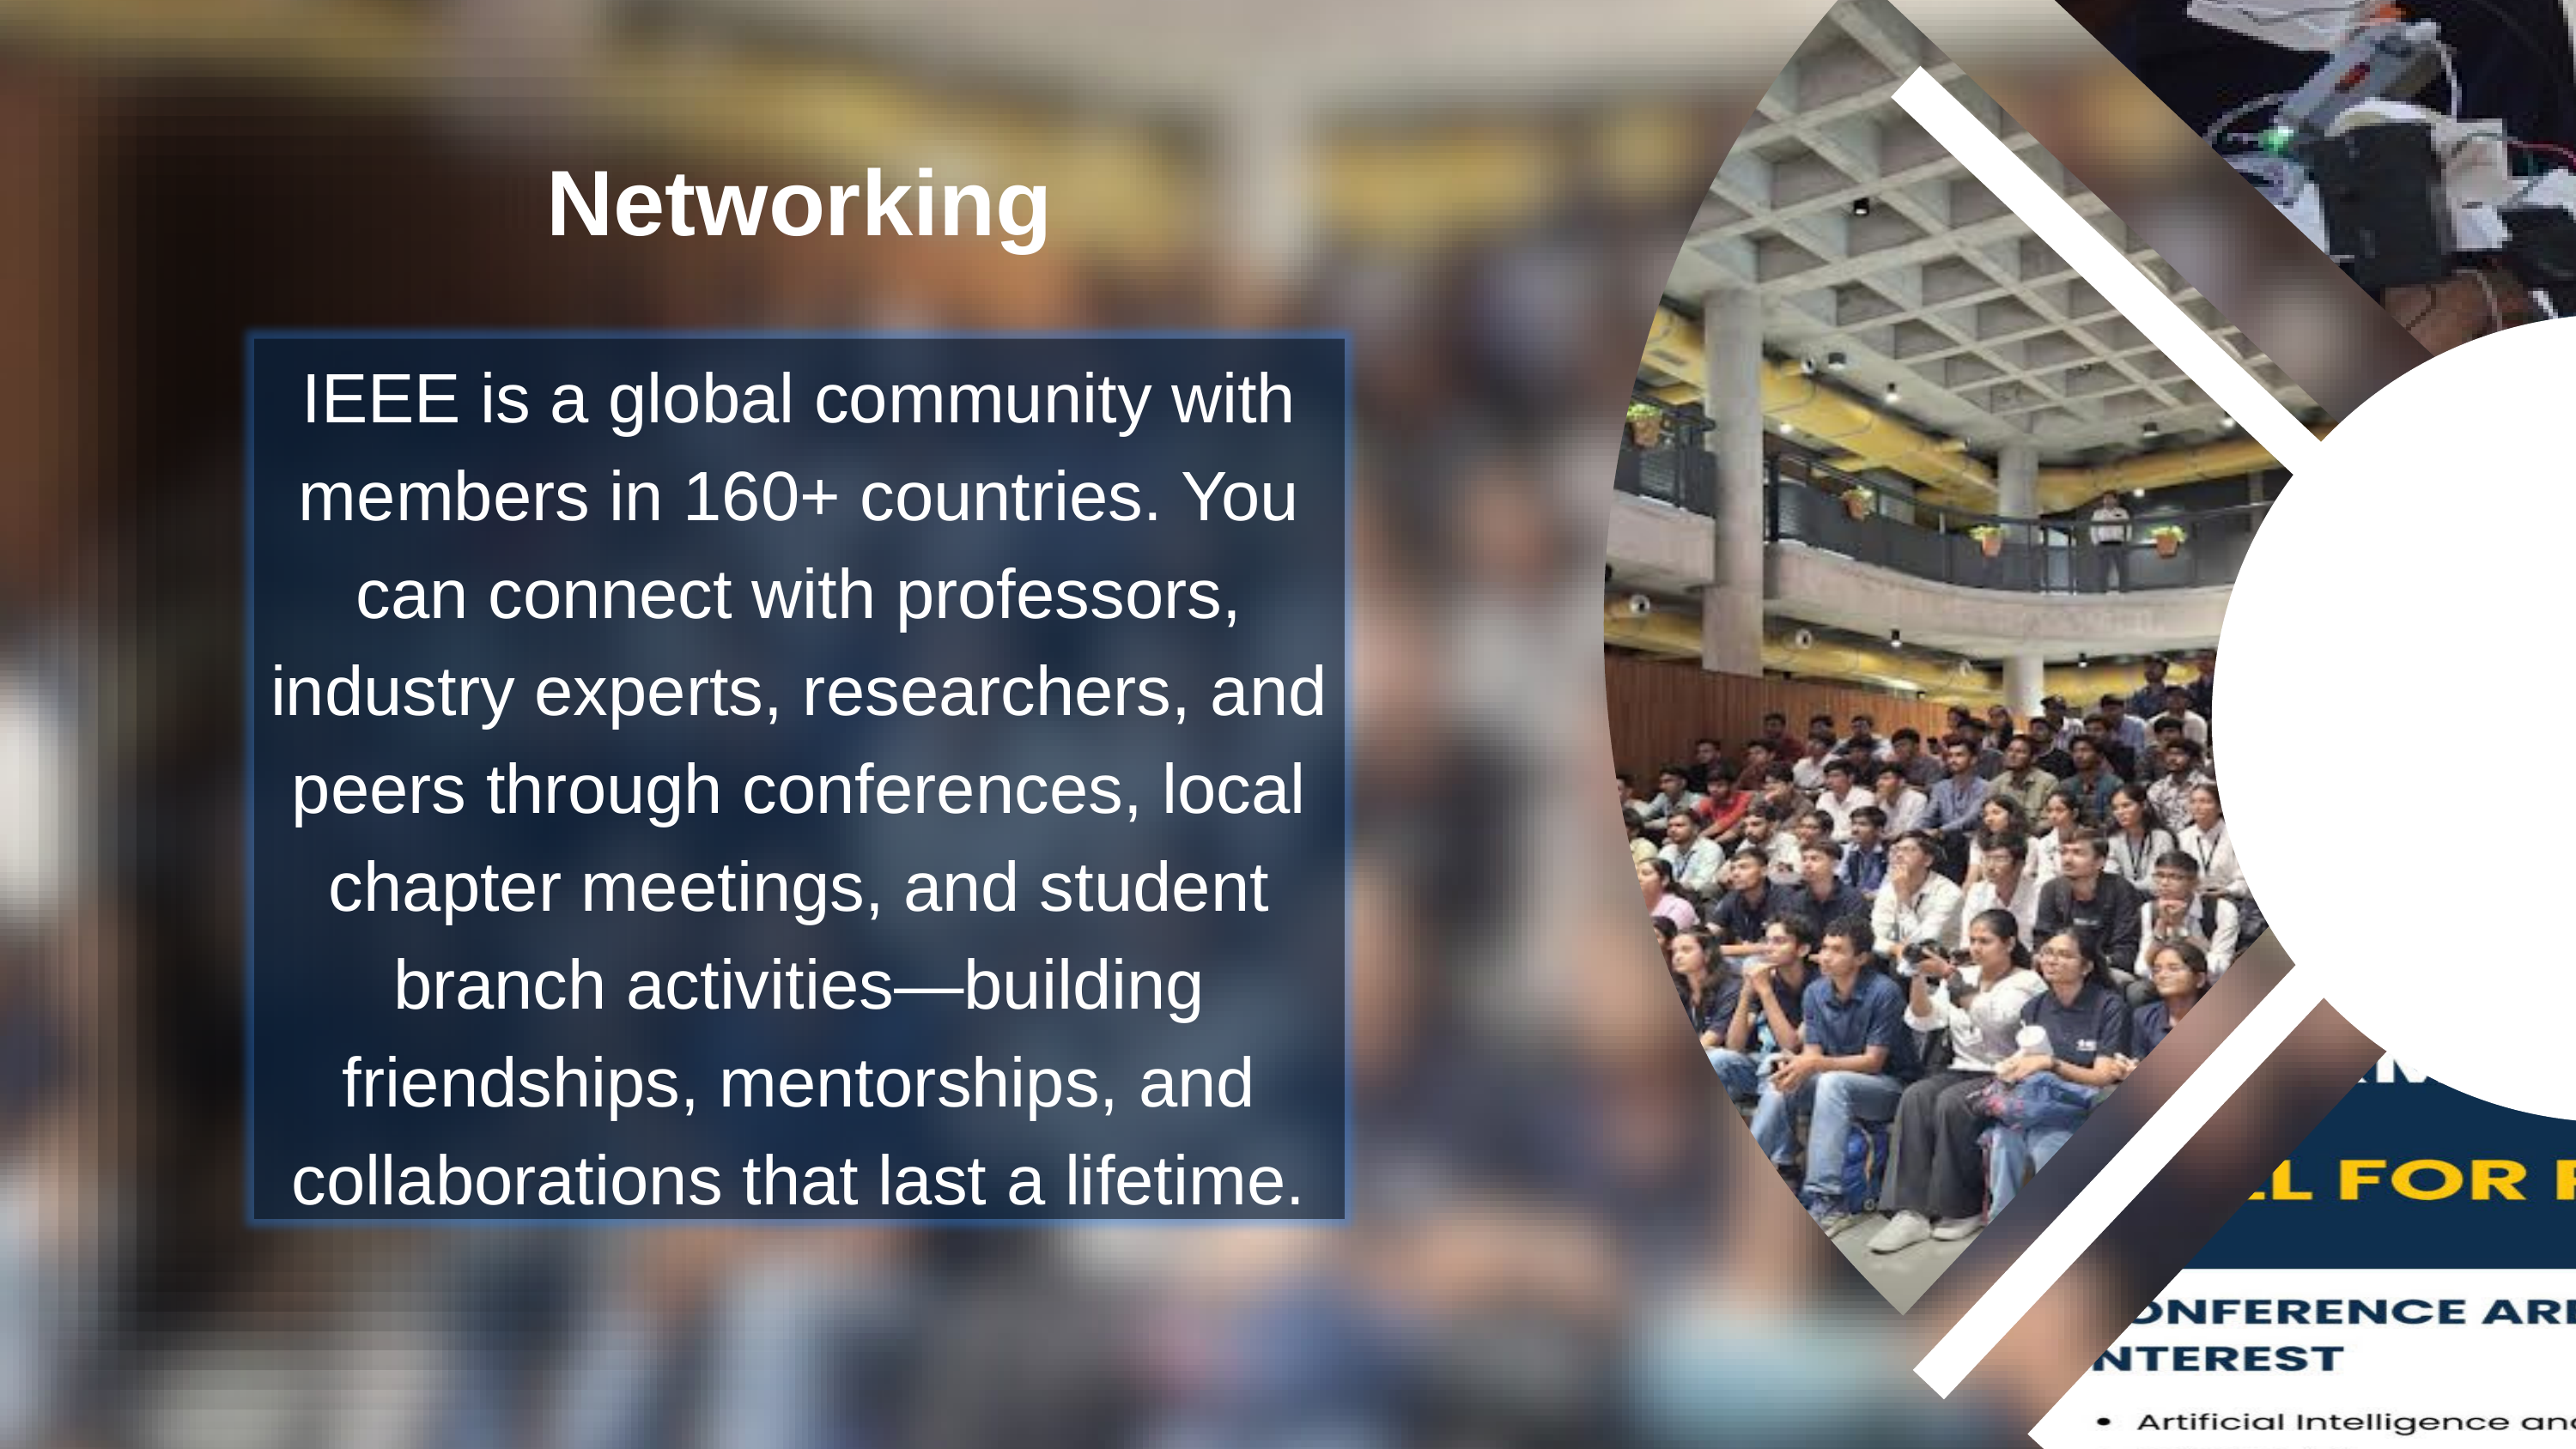

Networking
IEEE is a global community with members in 160+ countries. You can connect with professors, industry experts, researchers, and peers through conferences, local chapter meetings, and student branch activities—building friendships, mentorships, and collaborations that last a lifetime.